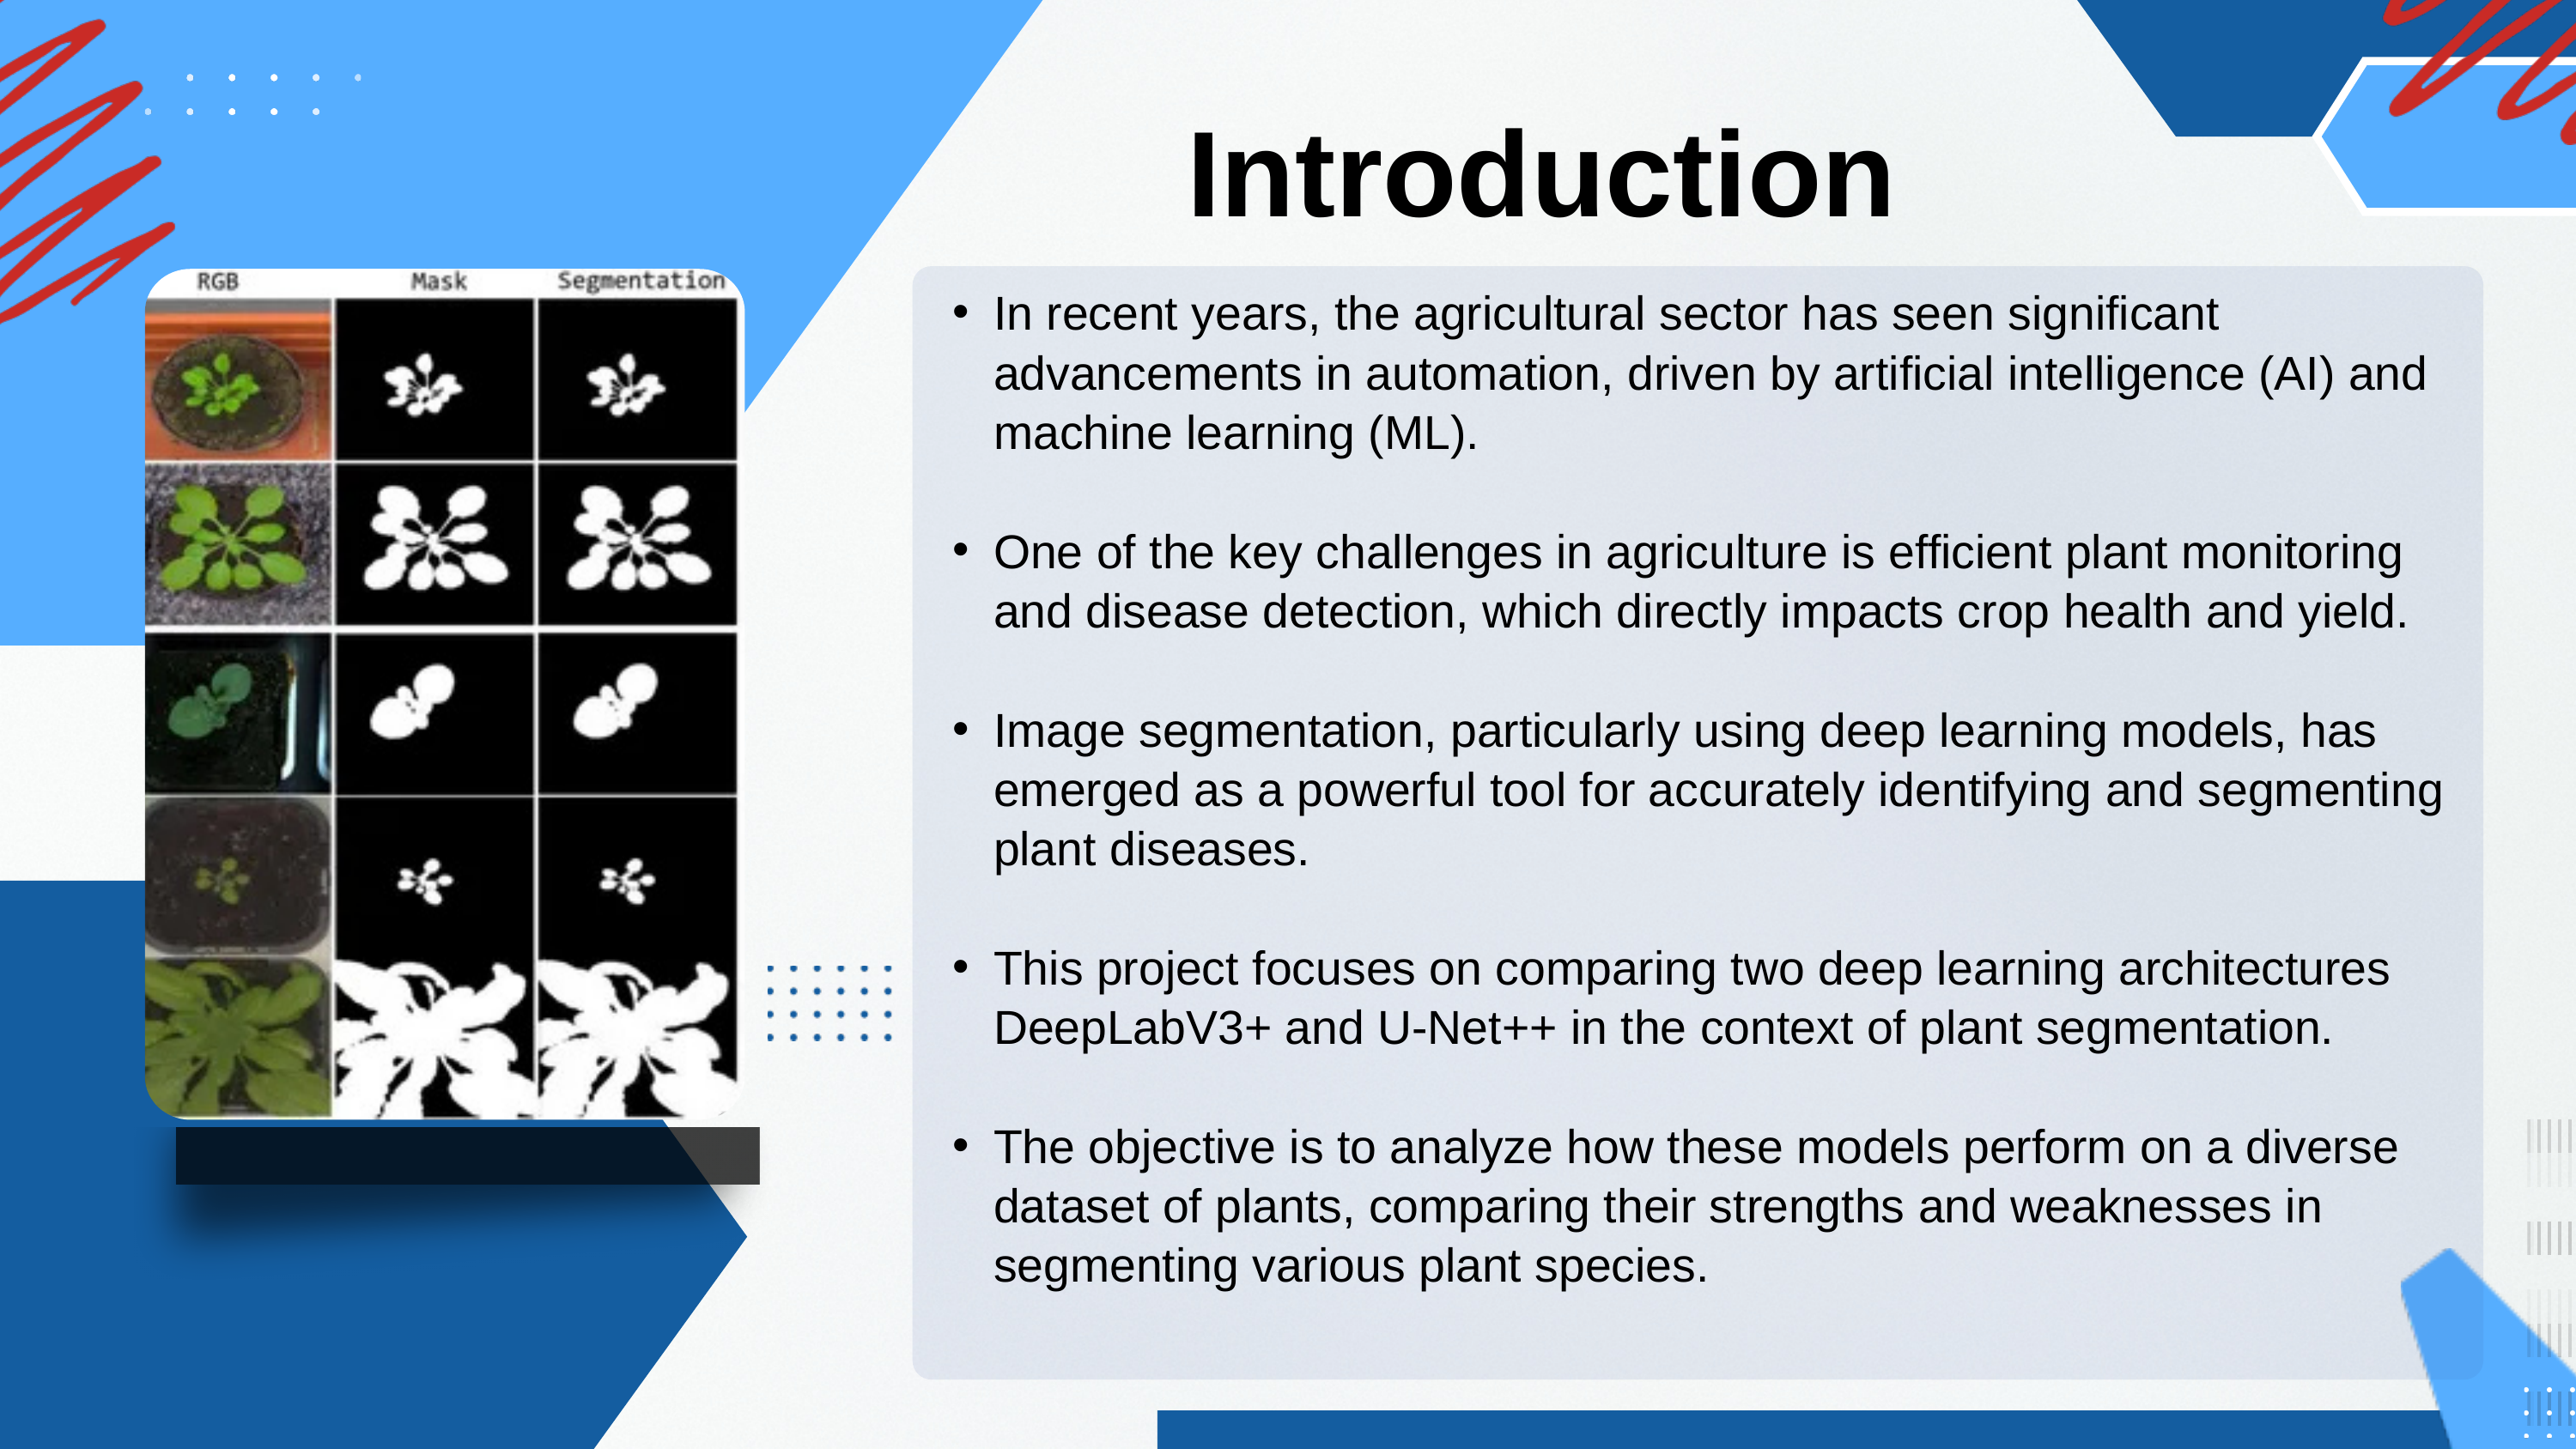

Introduction

In recent years, the agricultural sector has seen significant advancements in automation, driven by artificial intelligence (AI) and machine learning (ML).

One of the key challenges in agriculture is efficient plant monitoring and disease detection, which directly impacts crop health and yield.

Image segmentation, particularly using deep learning models, has emerged as a powerful tool for accurately identifying and segmenting plant diseases.

This project focuses on comparing two deep learning architectures DeepLabV3+ and U-Net++ in the context of plant segmentation.

The objective is to analyze how these models perform on a diverse dataset of plants, comparing their strengths and weaknesses in segmenting various plant species.